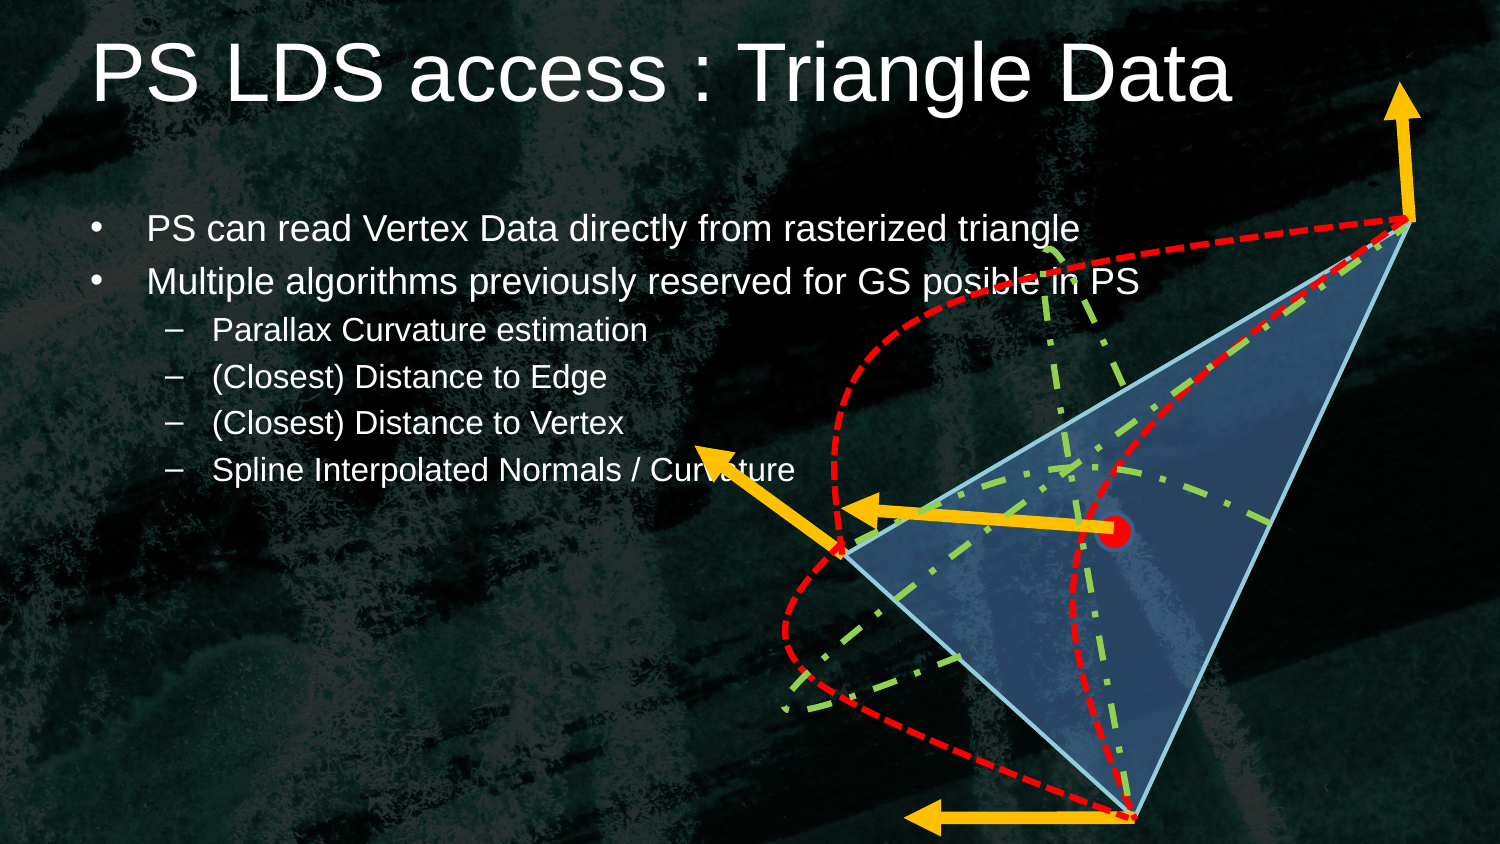

# PS LDS access : Triangle Data

PS can read Vertex Data directly from rasterized triangle
Multiple algorithms previously reserved for GS posible in PS
Parallax Curvature estimation
(Closest) Distance to Edge
(Closest) Distance to Vertex
Spline Interpolated Normals / Curvature